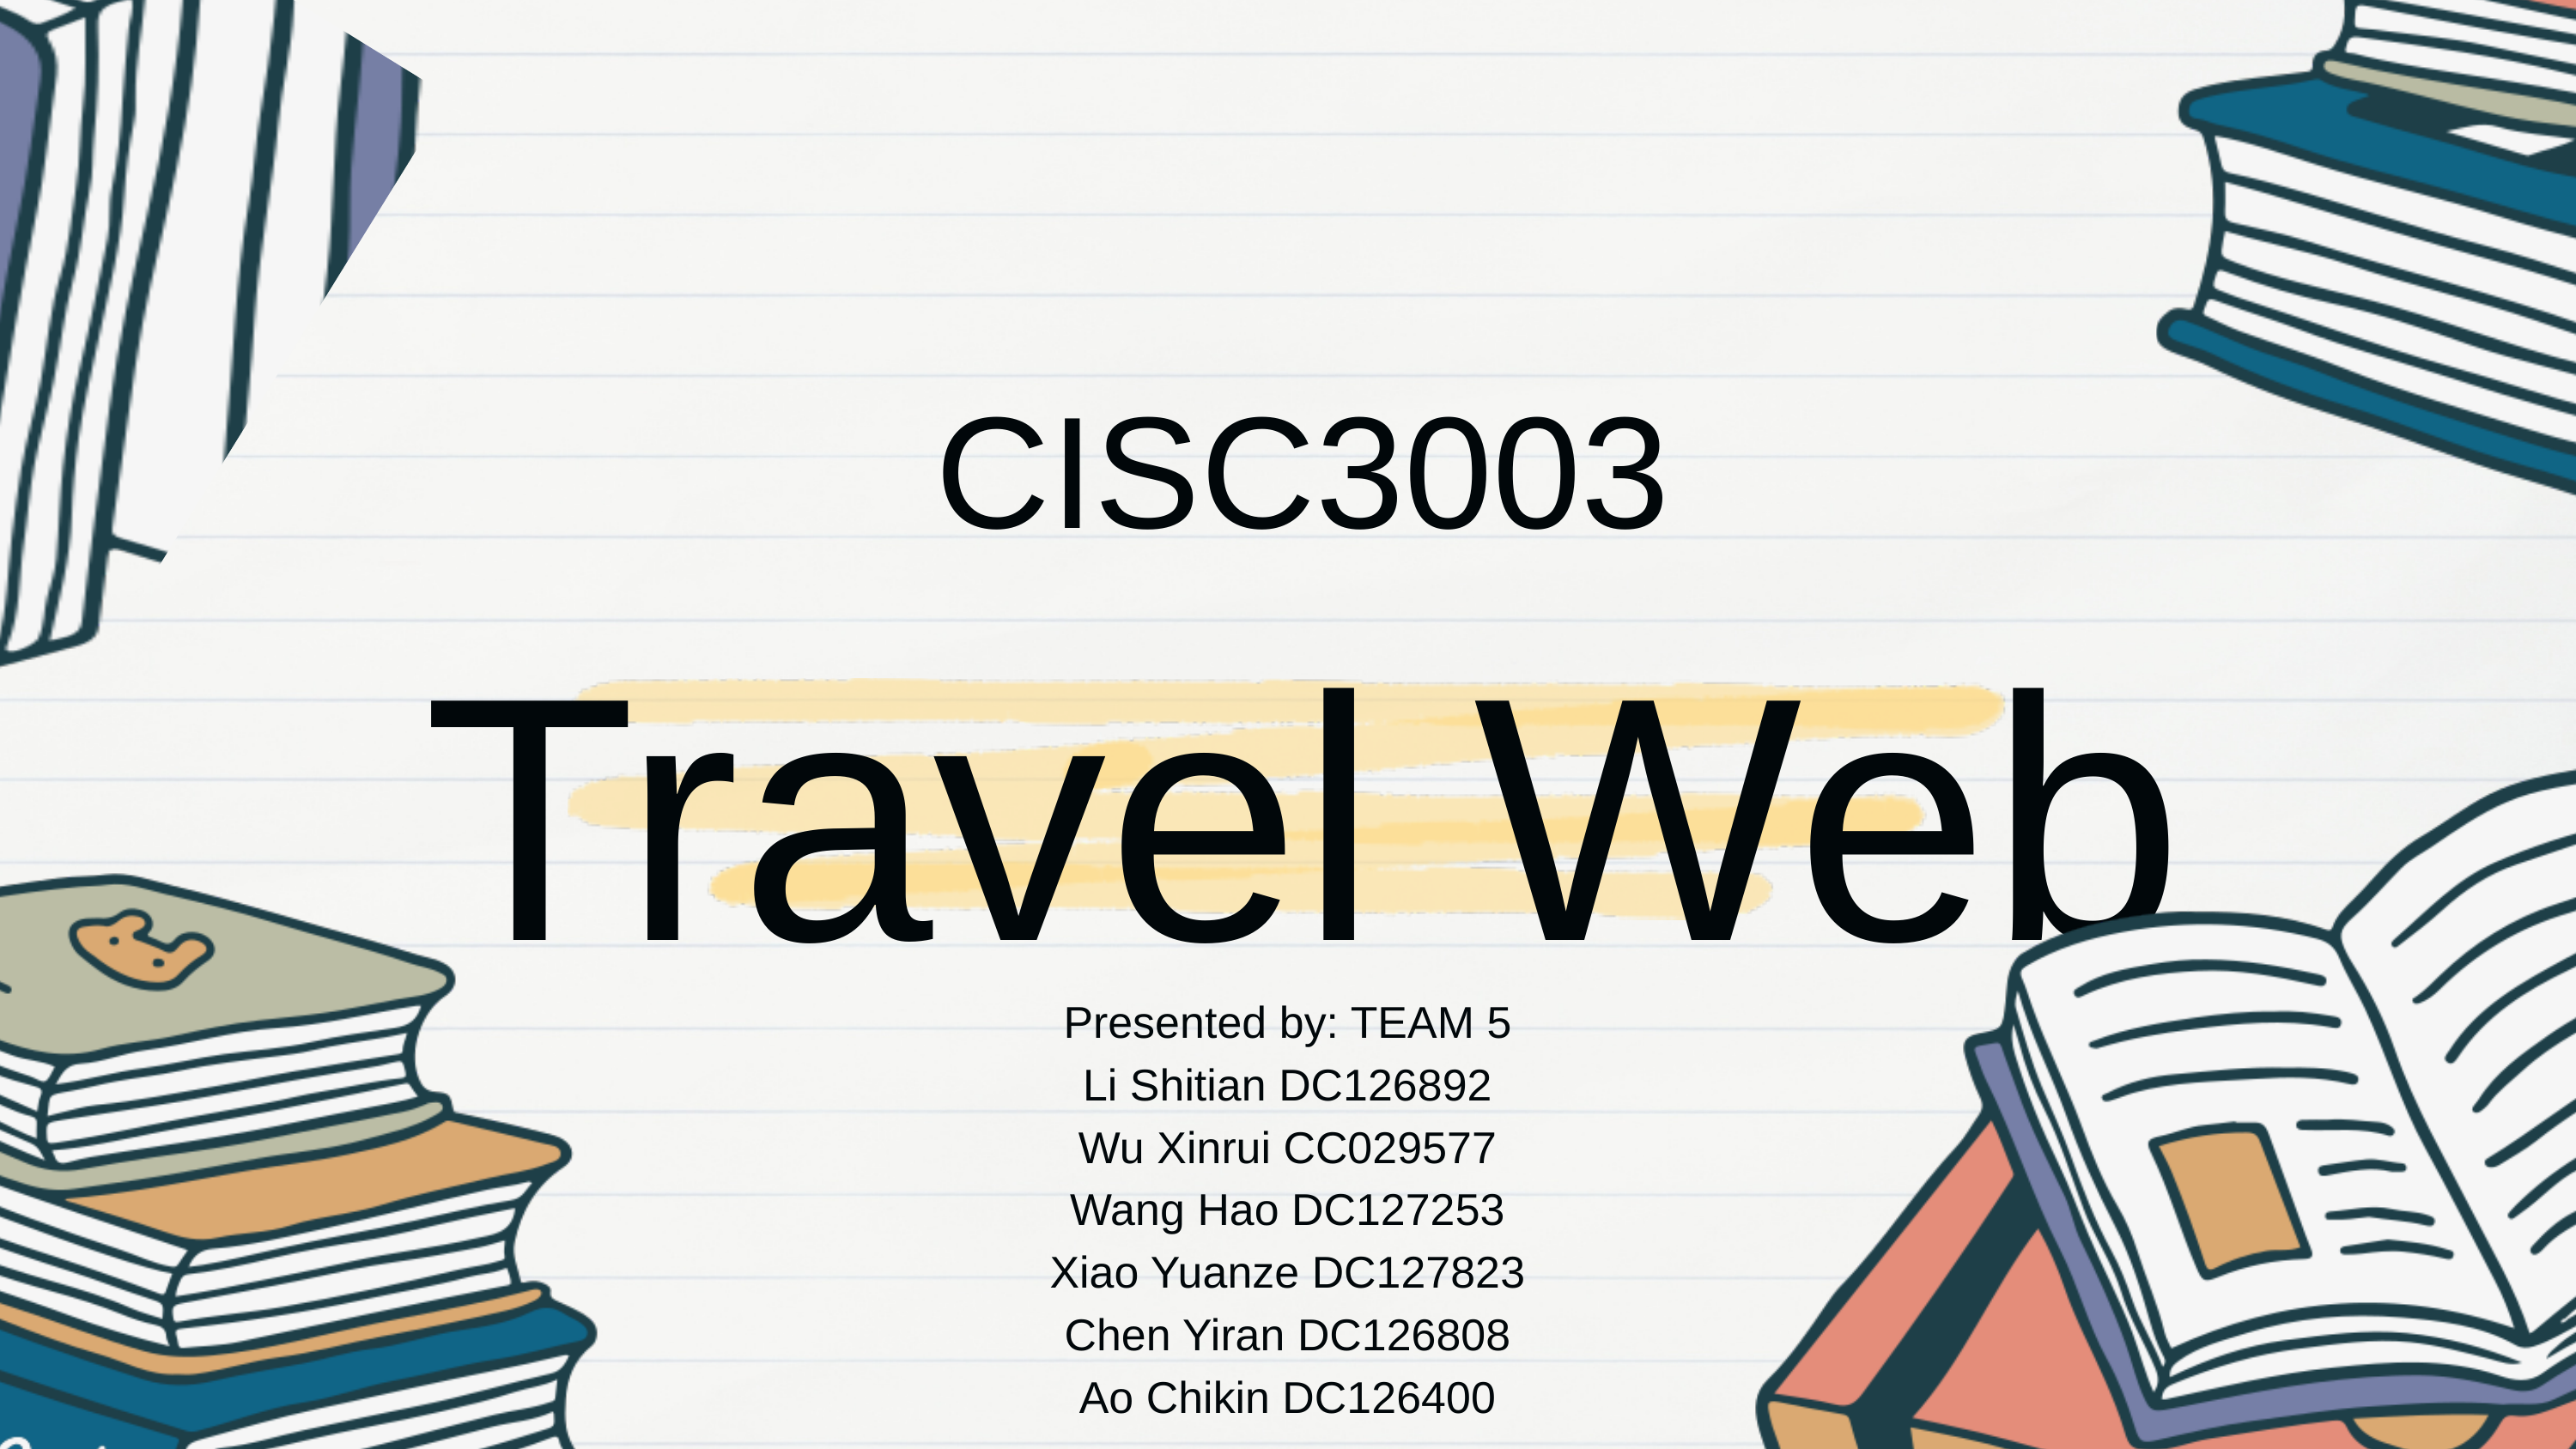

CISC3003
Travel Web

Presented by: TEAM 5
Li Shitian DC126892
Wu Xinrui CC029577
Wang Hao DC127253
Xiao Yuanze DC127823
Chen Yiran DC126808
Ao Chikin DC126400